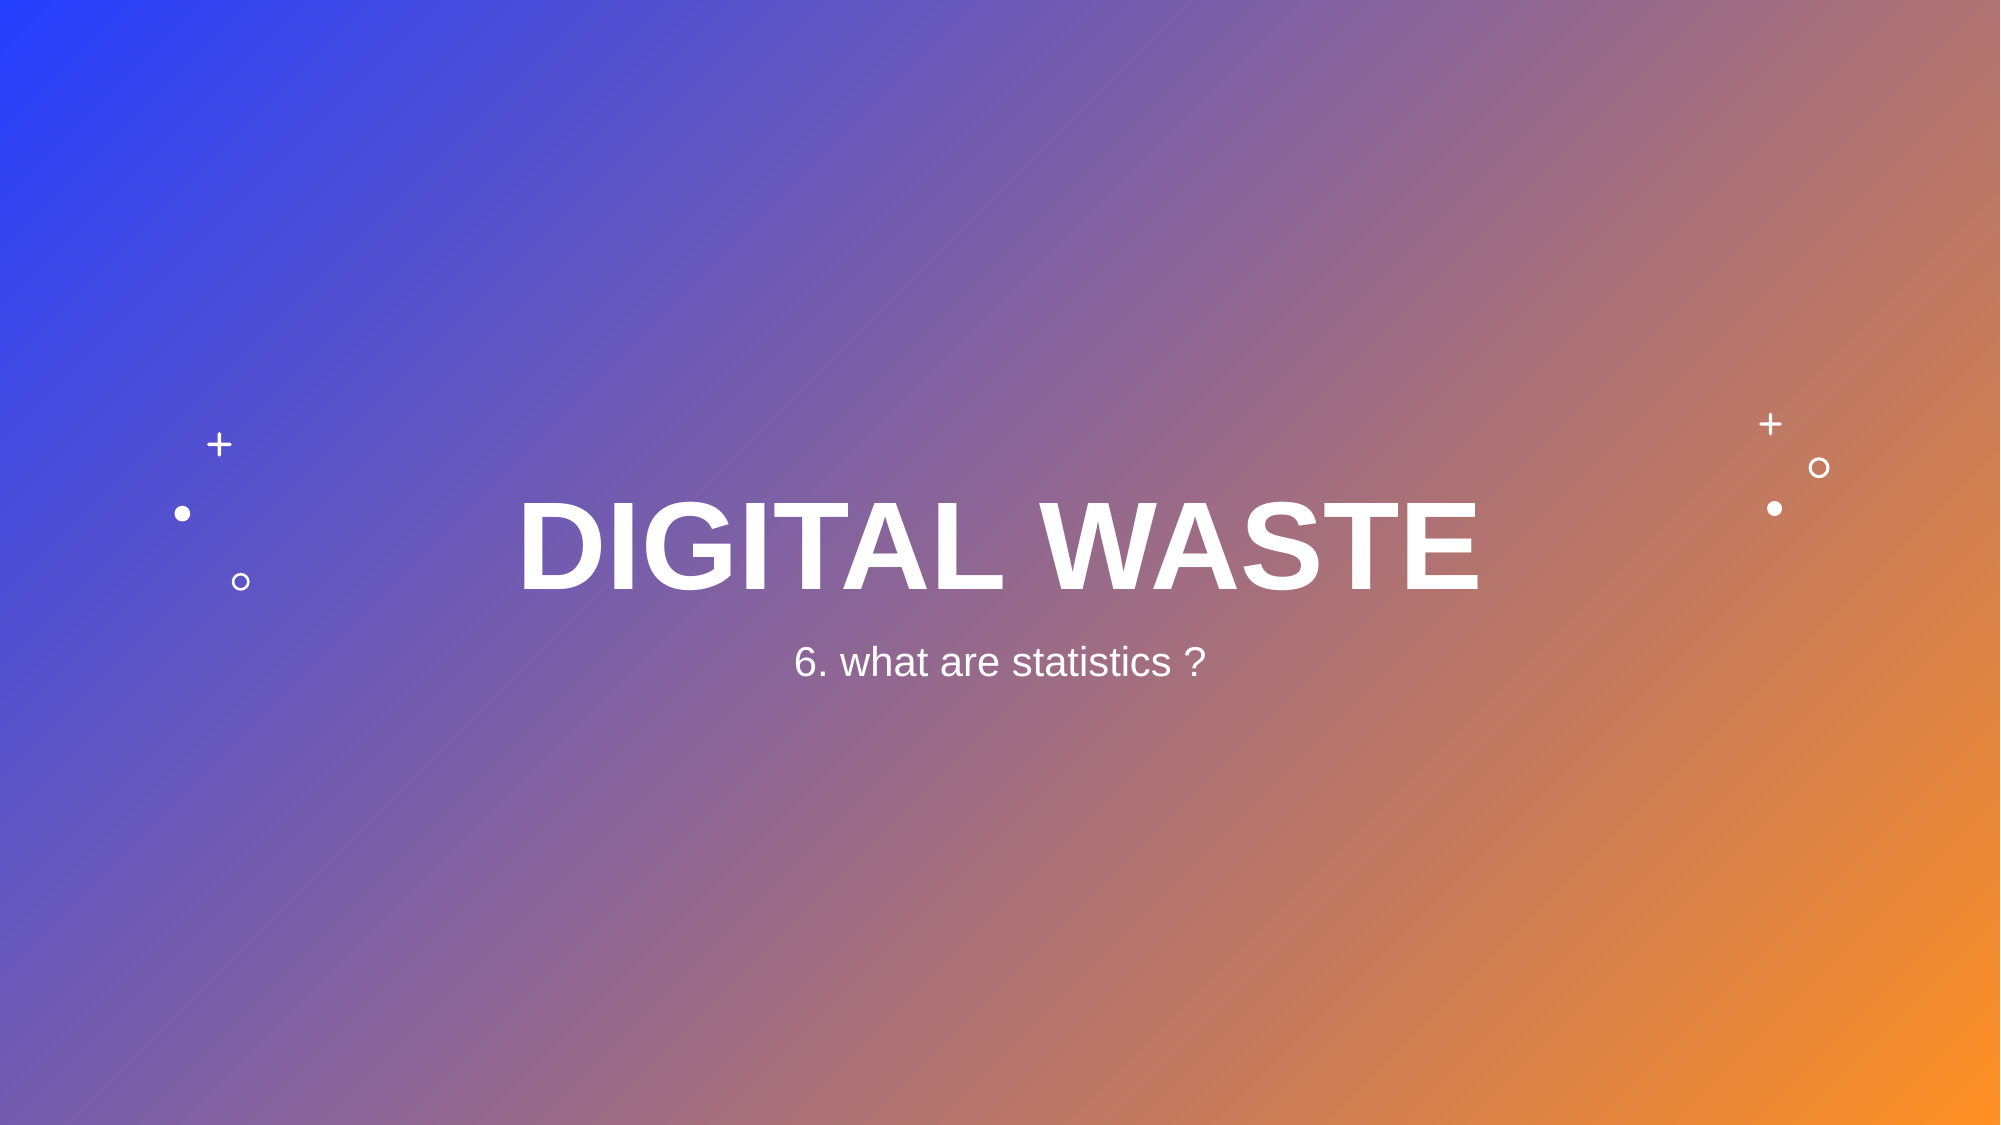

# DIGITAL WASTE
6. what are statistics ?